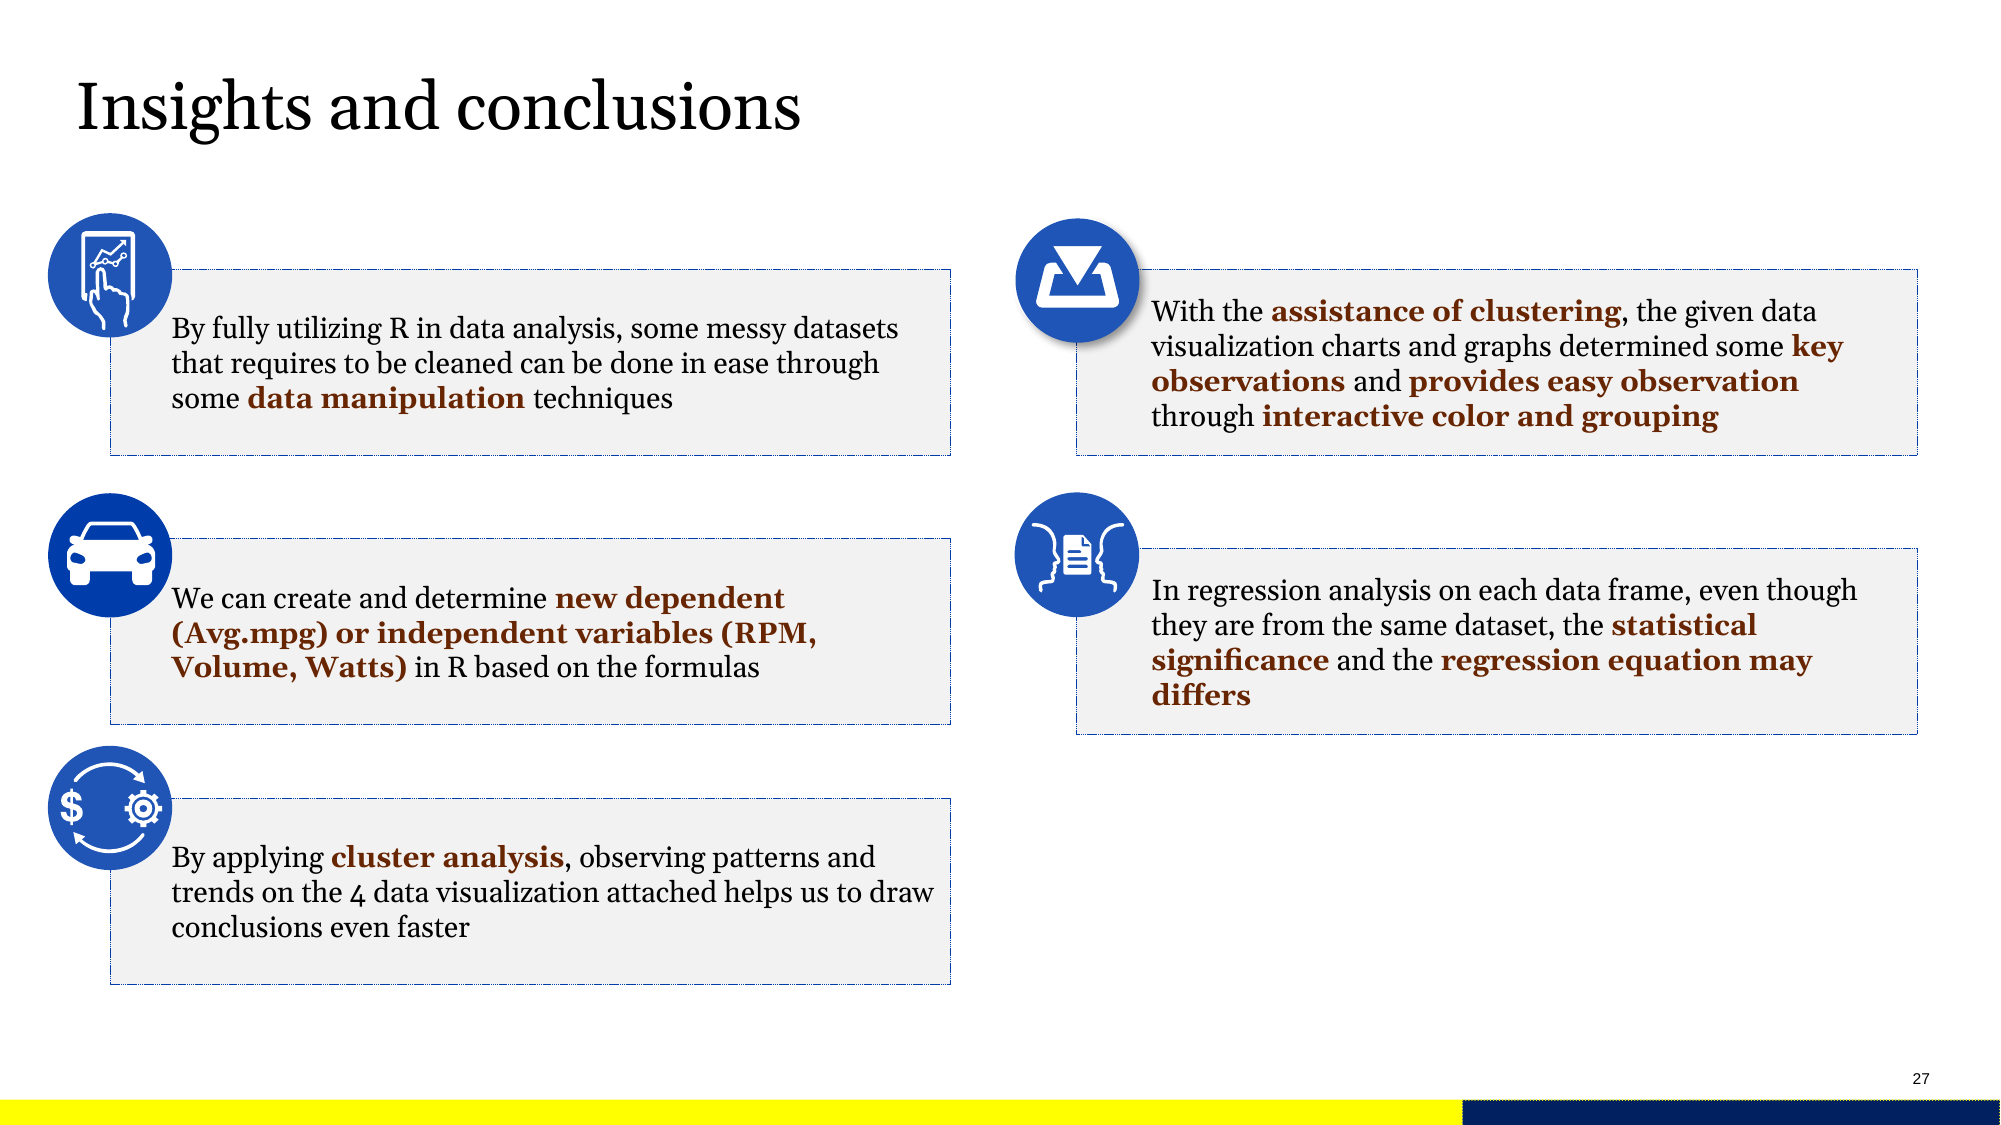

# Insights and conclusions

By fully utilizing R in data analysis, some messy datasets that requires to be cleaned can be done in ease through some data manipulation techniques
With the assistance of clustering, the given data visualization charts and graphs determined some key observations and provides easy observation through interactive color and grouping

We can create and determine new dependent (Avg.mpg) or independent variables (RPM, Volume, Watts) in R based on the formulas
In regression analysis on each data frame, even though they are from the same dataset, the statistical significance and the regression equation may differs

By applying cluster analysis, observing patterns and trends on the 4 data visualization attached helps us to draw conclusions even faster

27